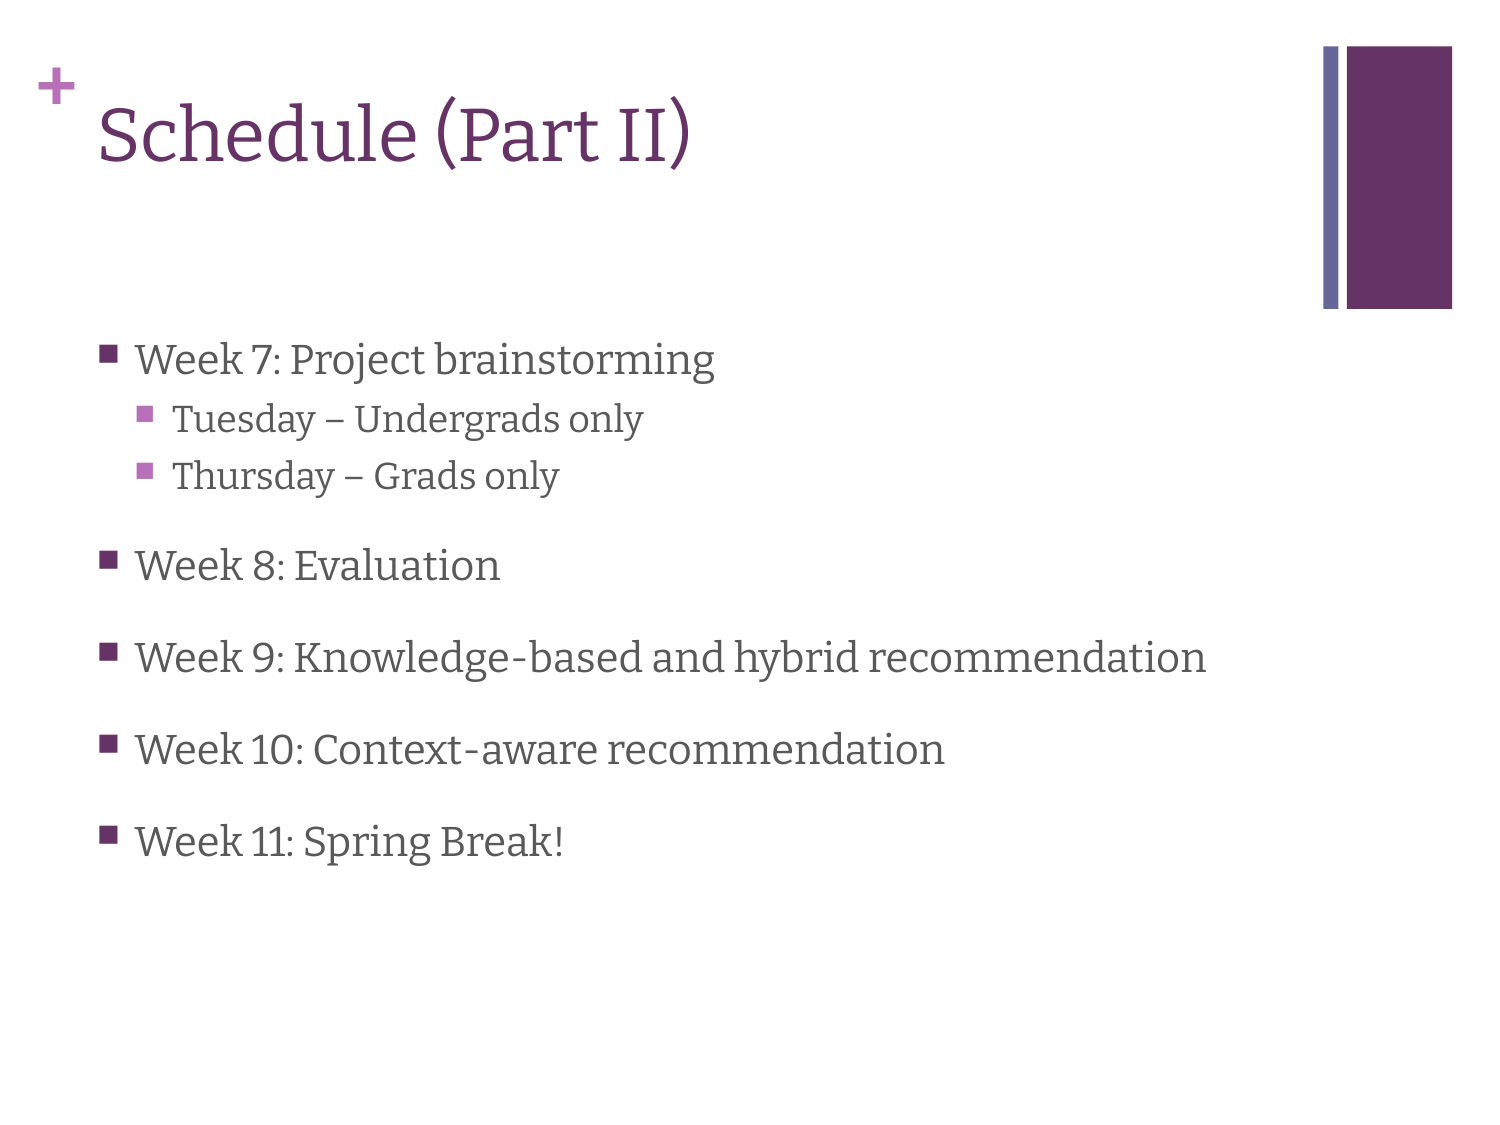

# Schedule (Part II)
Week 7: Project brainstorming
Tuesday – Undergrads only
Thursday – Grads only
Week 8: Evaluation
Week 9: Knowledge-based and hybrid recommendation
Week 10: Context-aware recommendation
Week 11: Spring Break!